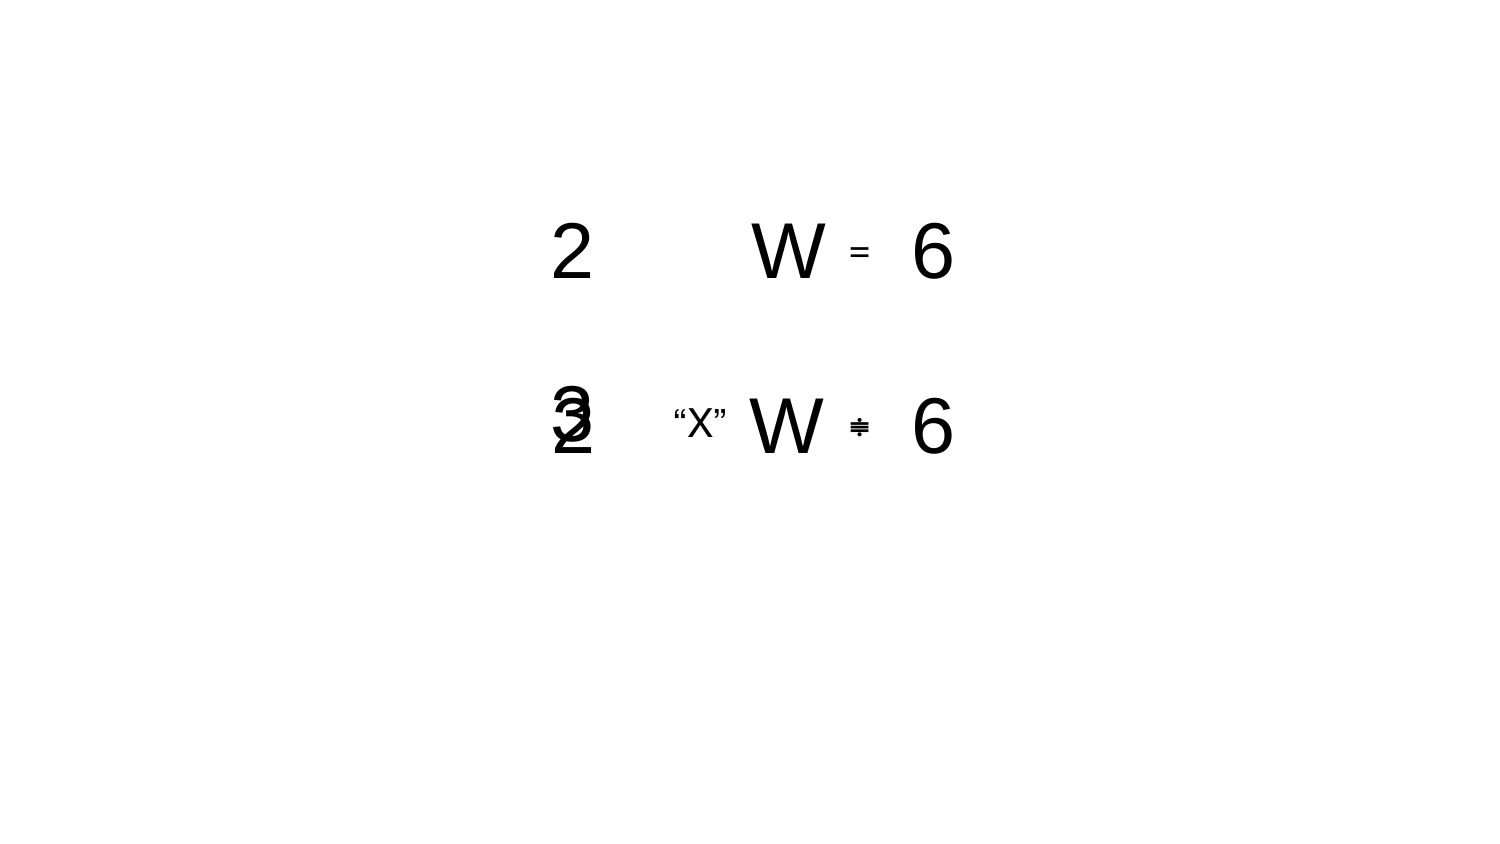

2
W
6
=
3
2
W
6
“X”
=
÷